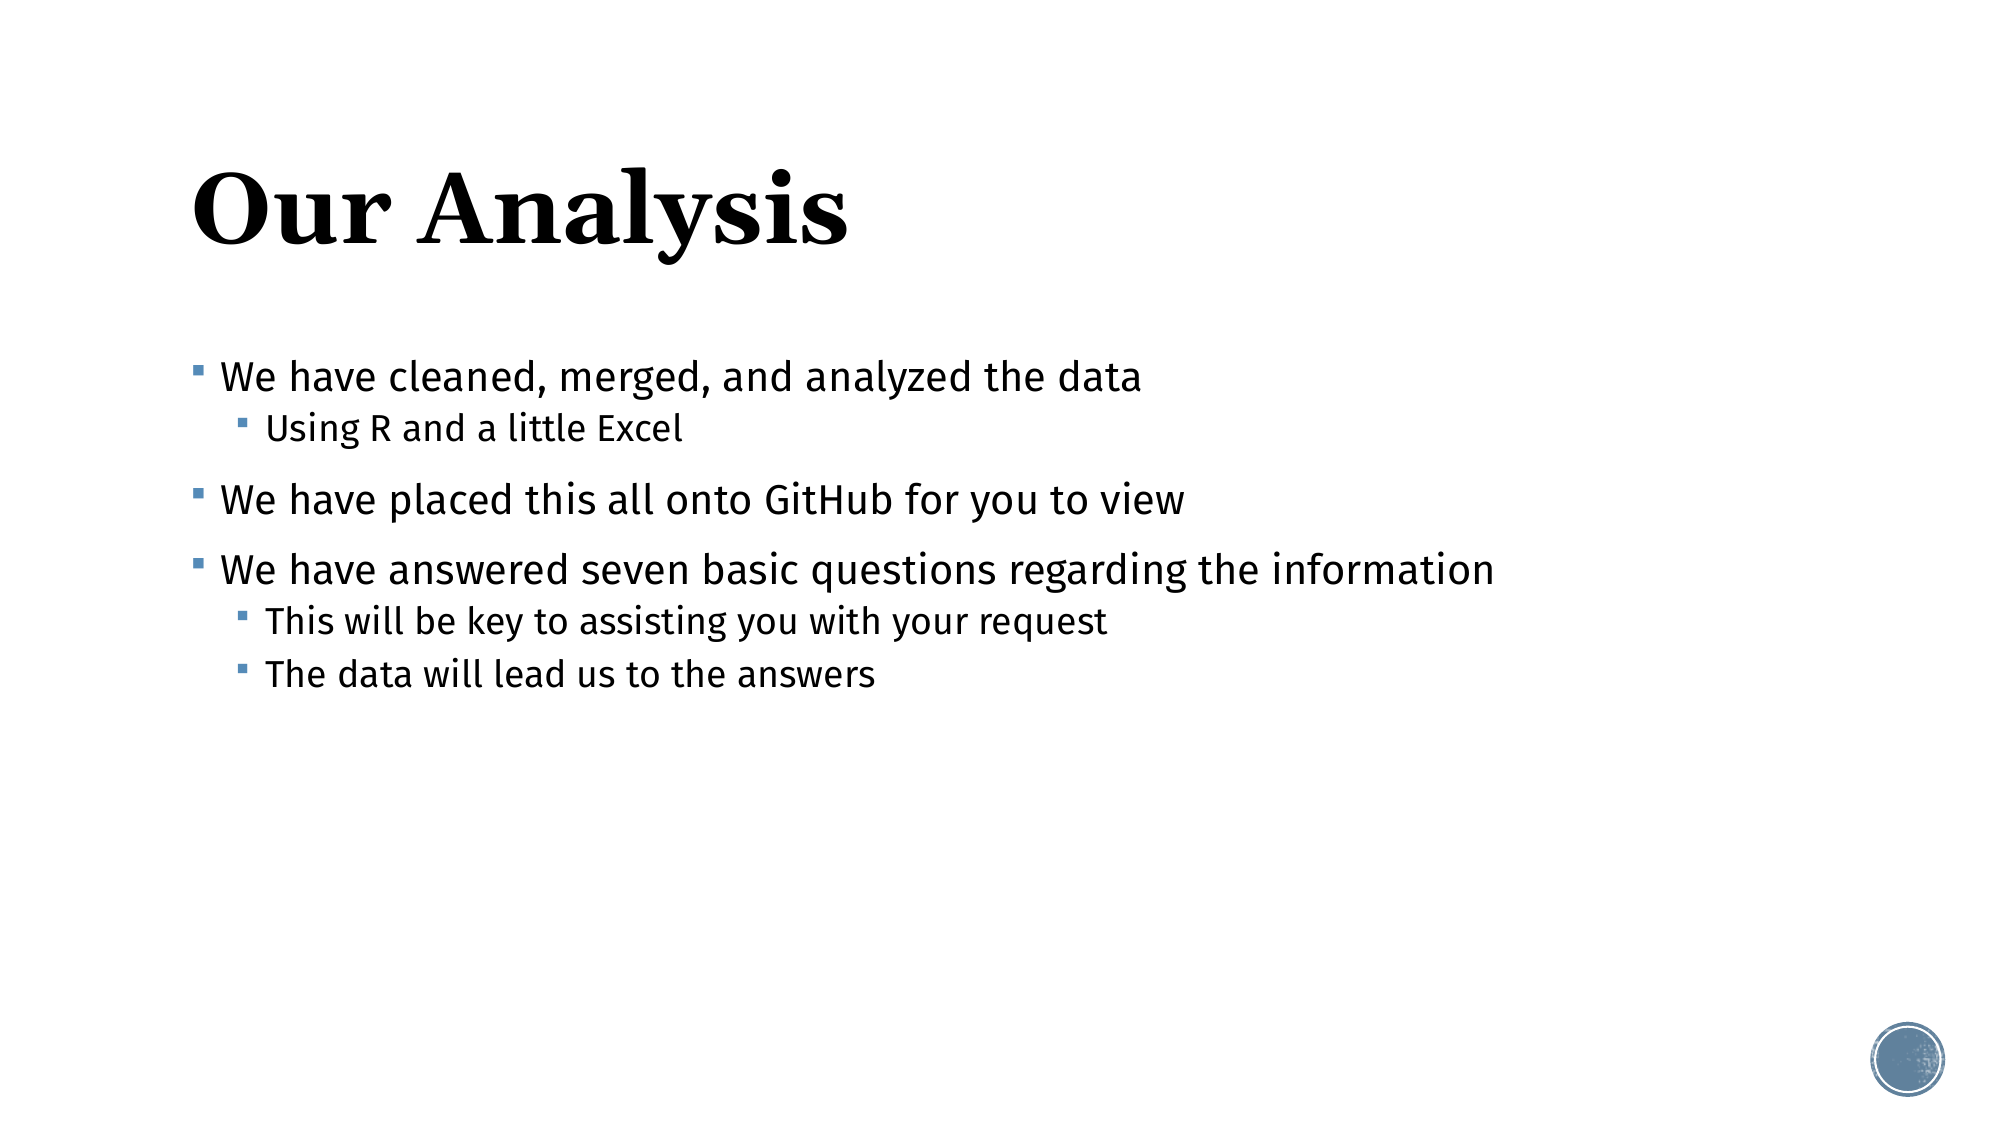

# Our Analysis
We have cleaned, merged, and analyzed the data
Using R and a little Excel
We have placed this all onto GitHub for you to view
We have answered seven basic questions regarding the information
This will be key to assisting you with your request
The data will lead us to the answers